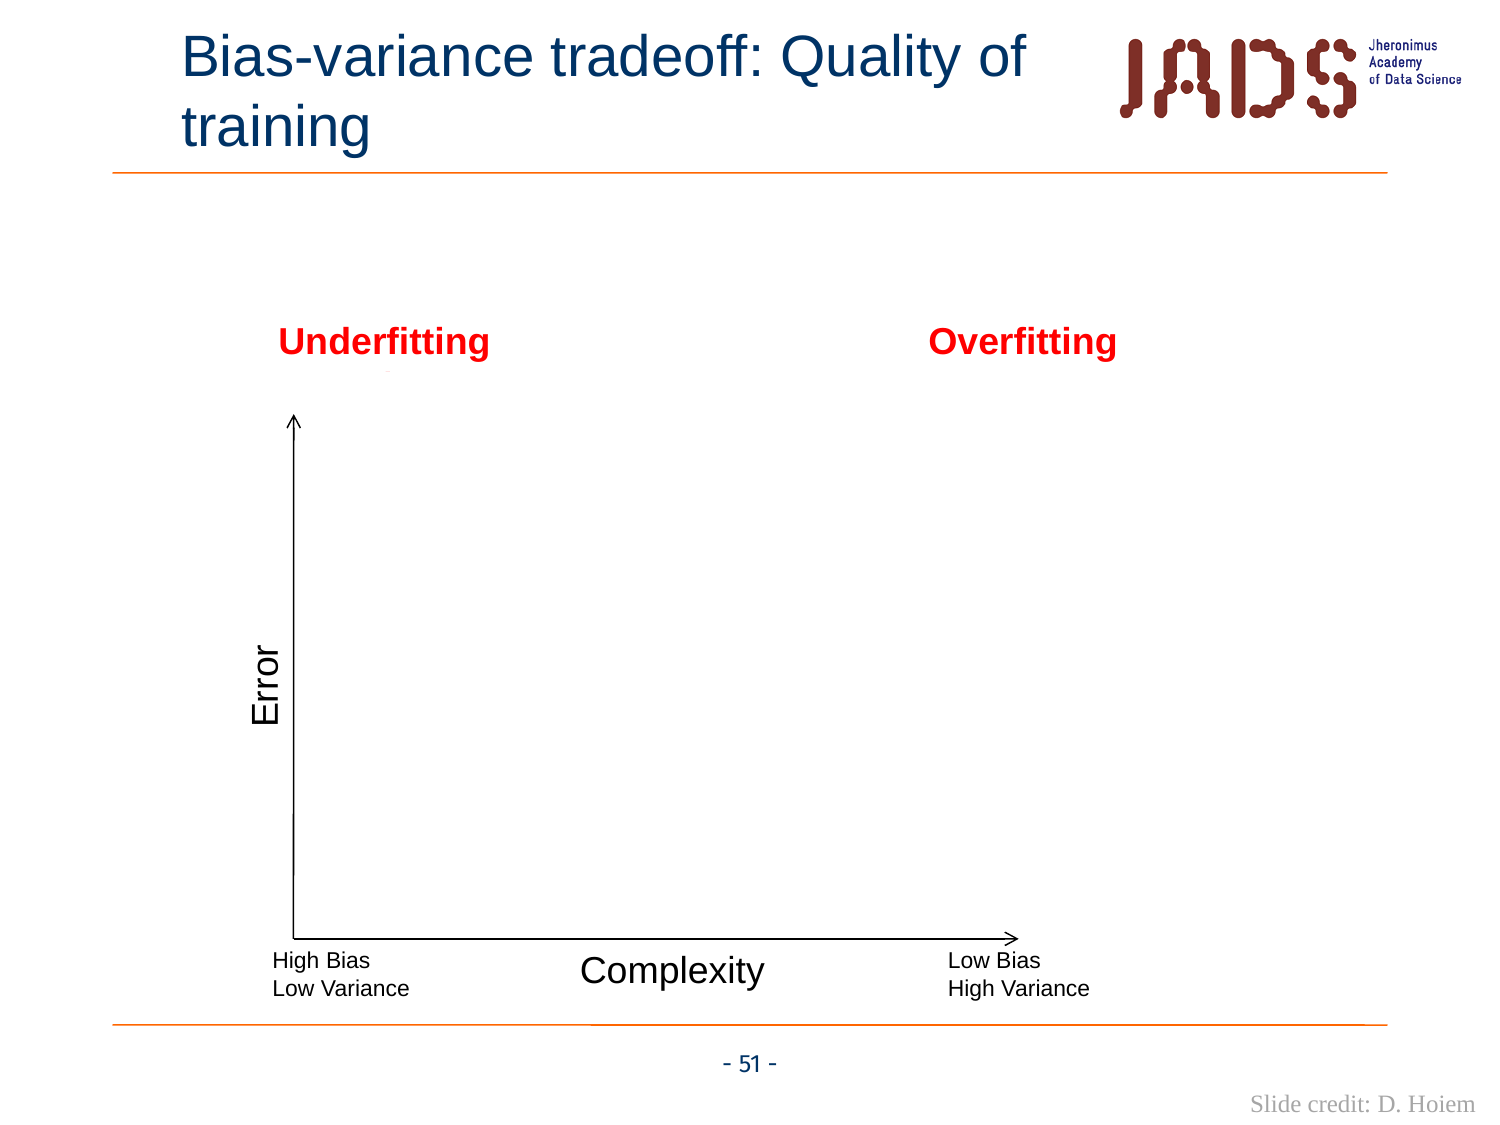

# Bias-variance tradeoff: Quality of training
Underfitting
Overfitting

Error
High Bias
Low Variance
Complexity
Low Bias
High Variance

Test error

Training error
- 51 -
Slide credit: D. Hoiem